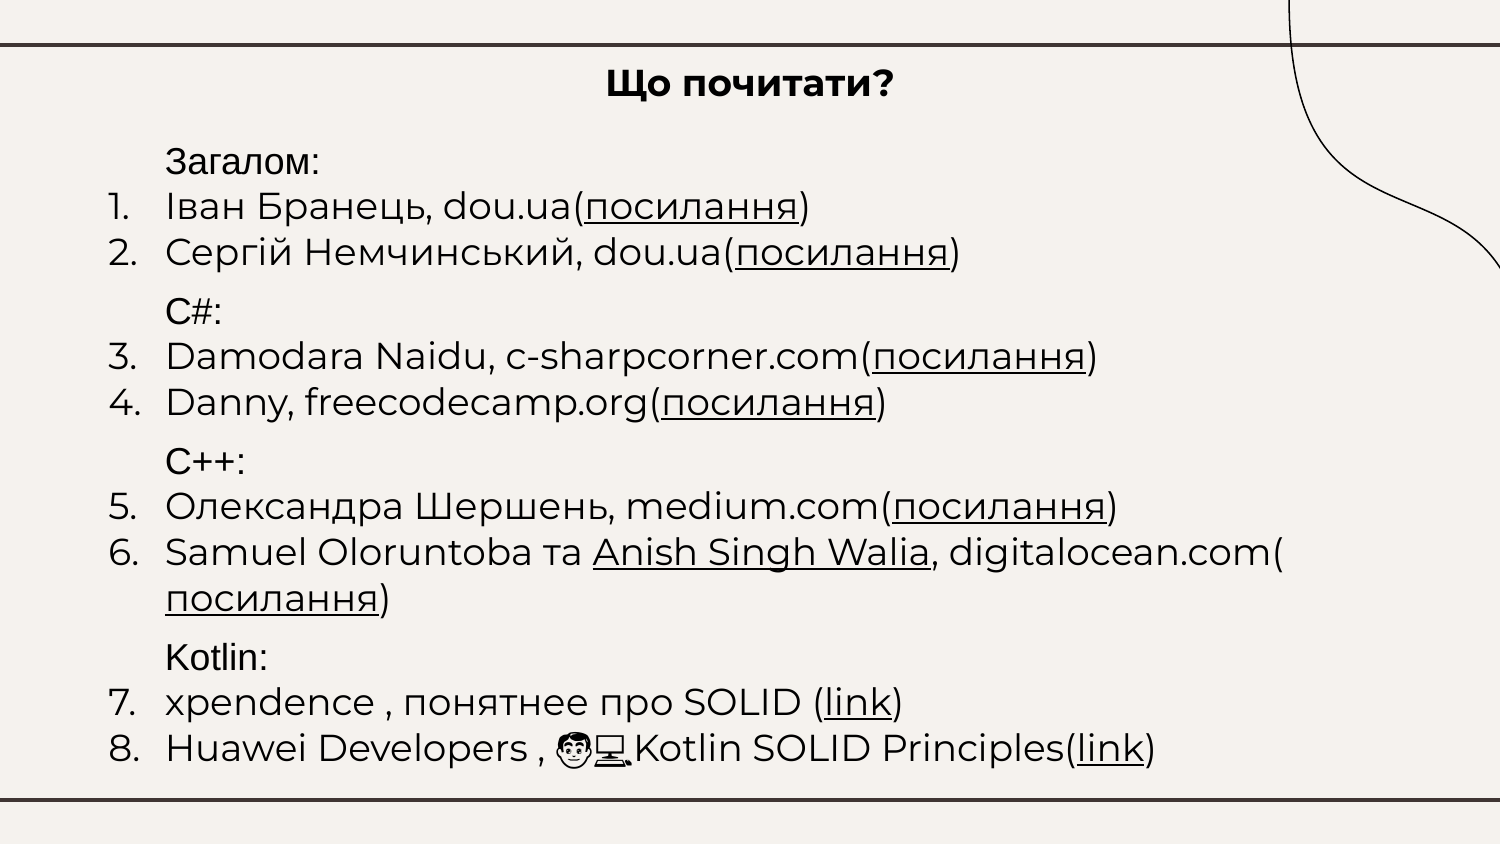

Що почитати?
Загалом:
Іван Бранець, dou.ua(посилання)
Сергій Немчинський, dou.ua(посилання)

C#:
Damodara Naidu, c-sharpcorner.com(посилання)
Danny, freecodecamp.org(посилання)

C++:
Олександра Шершень, medium.com(посилання)
Samuel Oloruntoba та Anish Singh Walia, digitalocean.com(посилання)

Kotlin:
xpendence , понятнее про SOLID (link)
Huawei Developers , 👨‍💻Kotlin SOLID Principles(link)